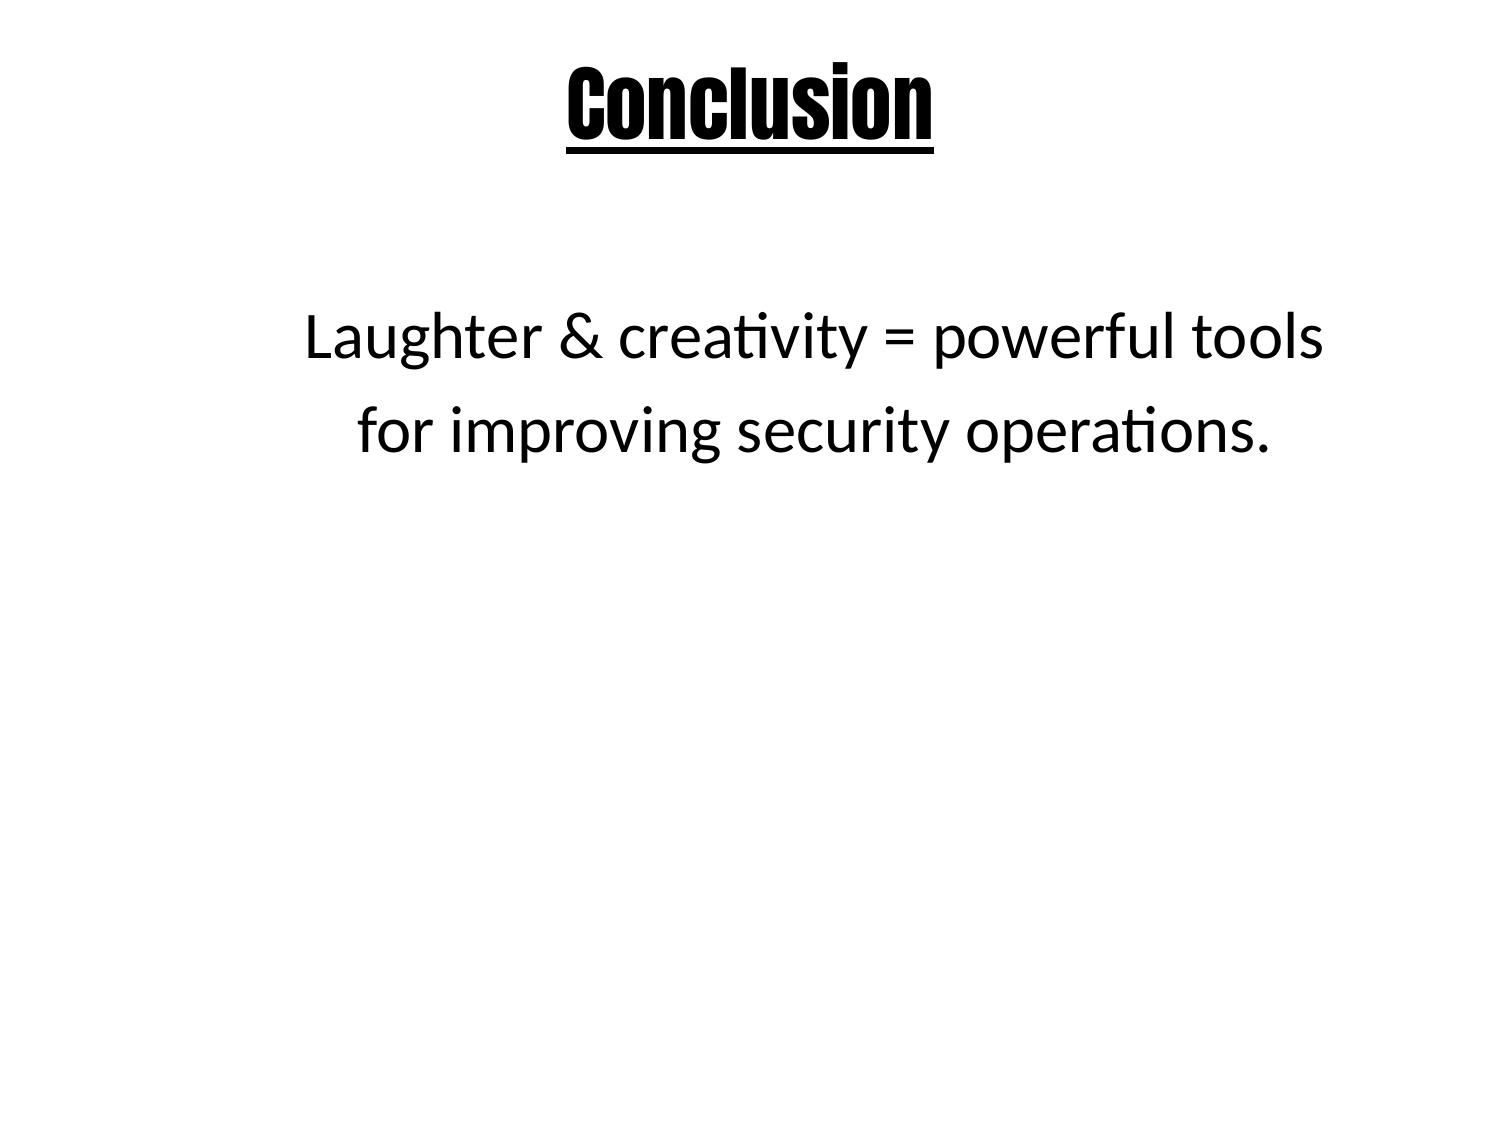

# Conclusion

Laughter & creativity = powerful tools
for improving security operations.